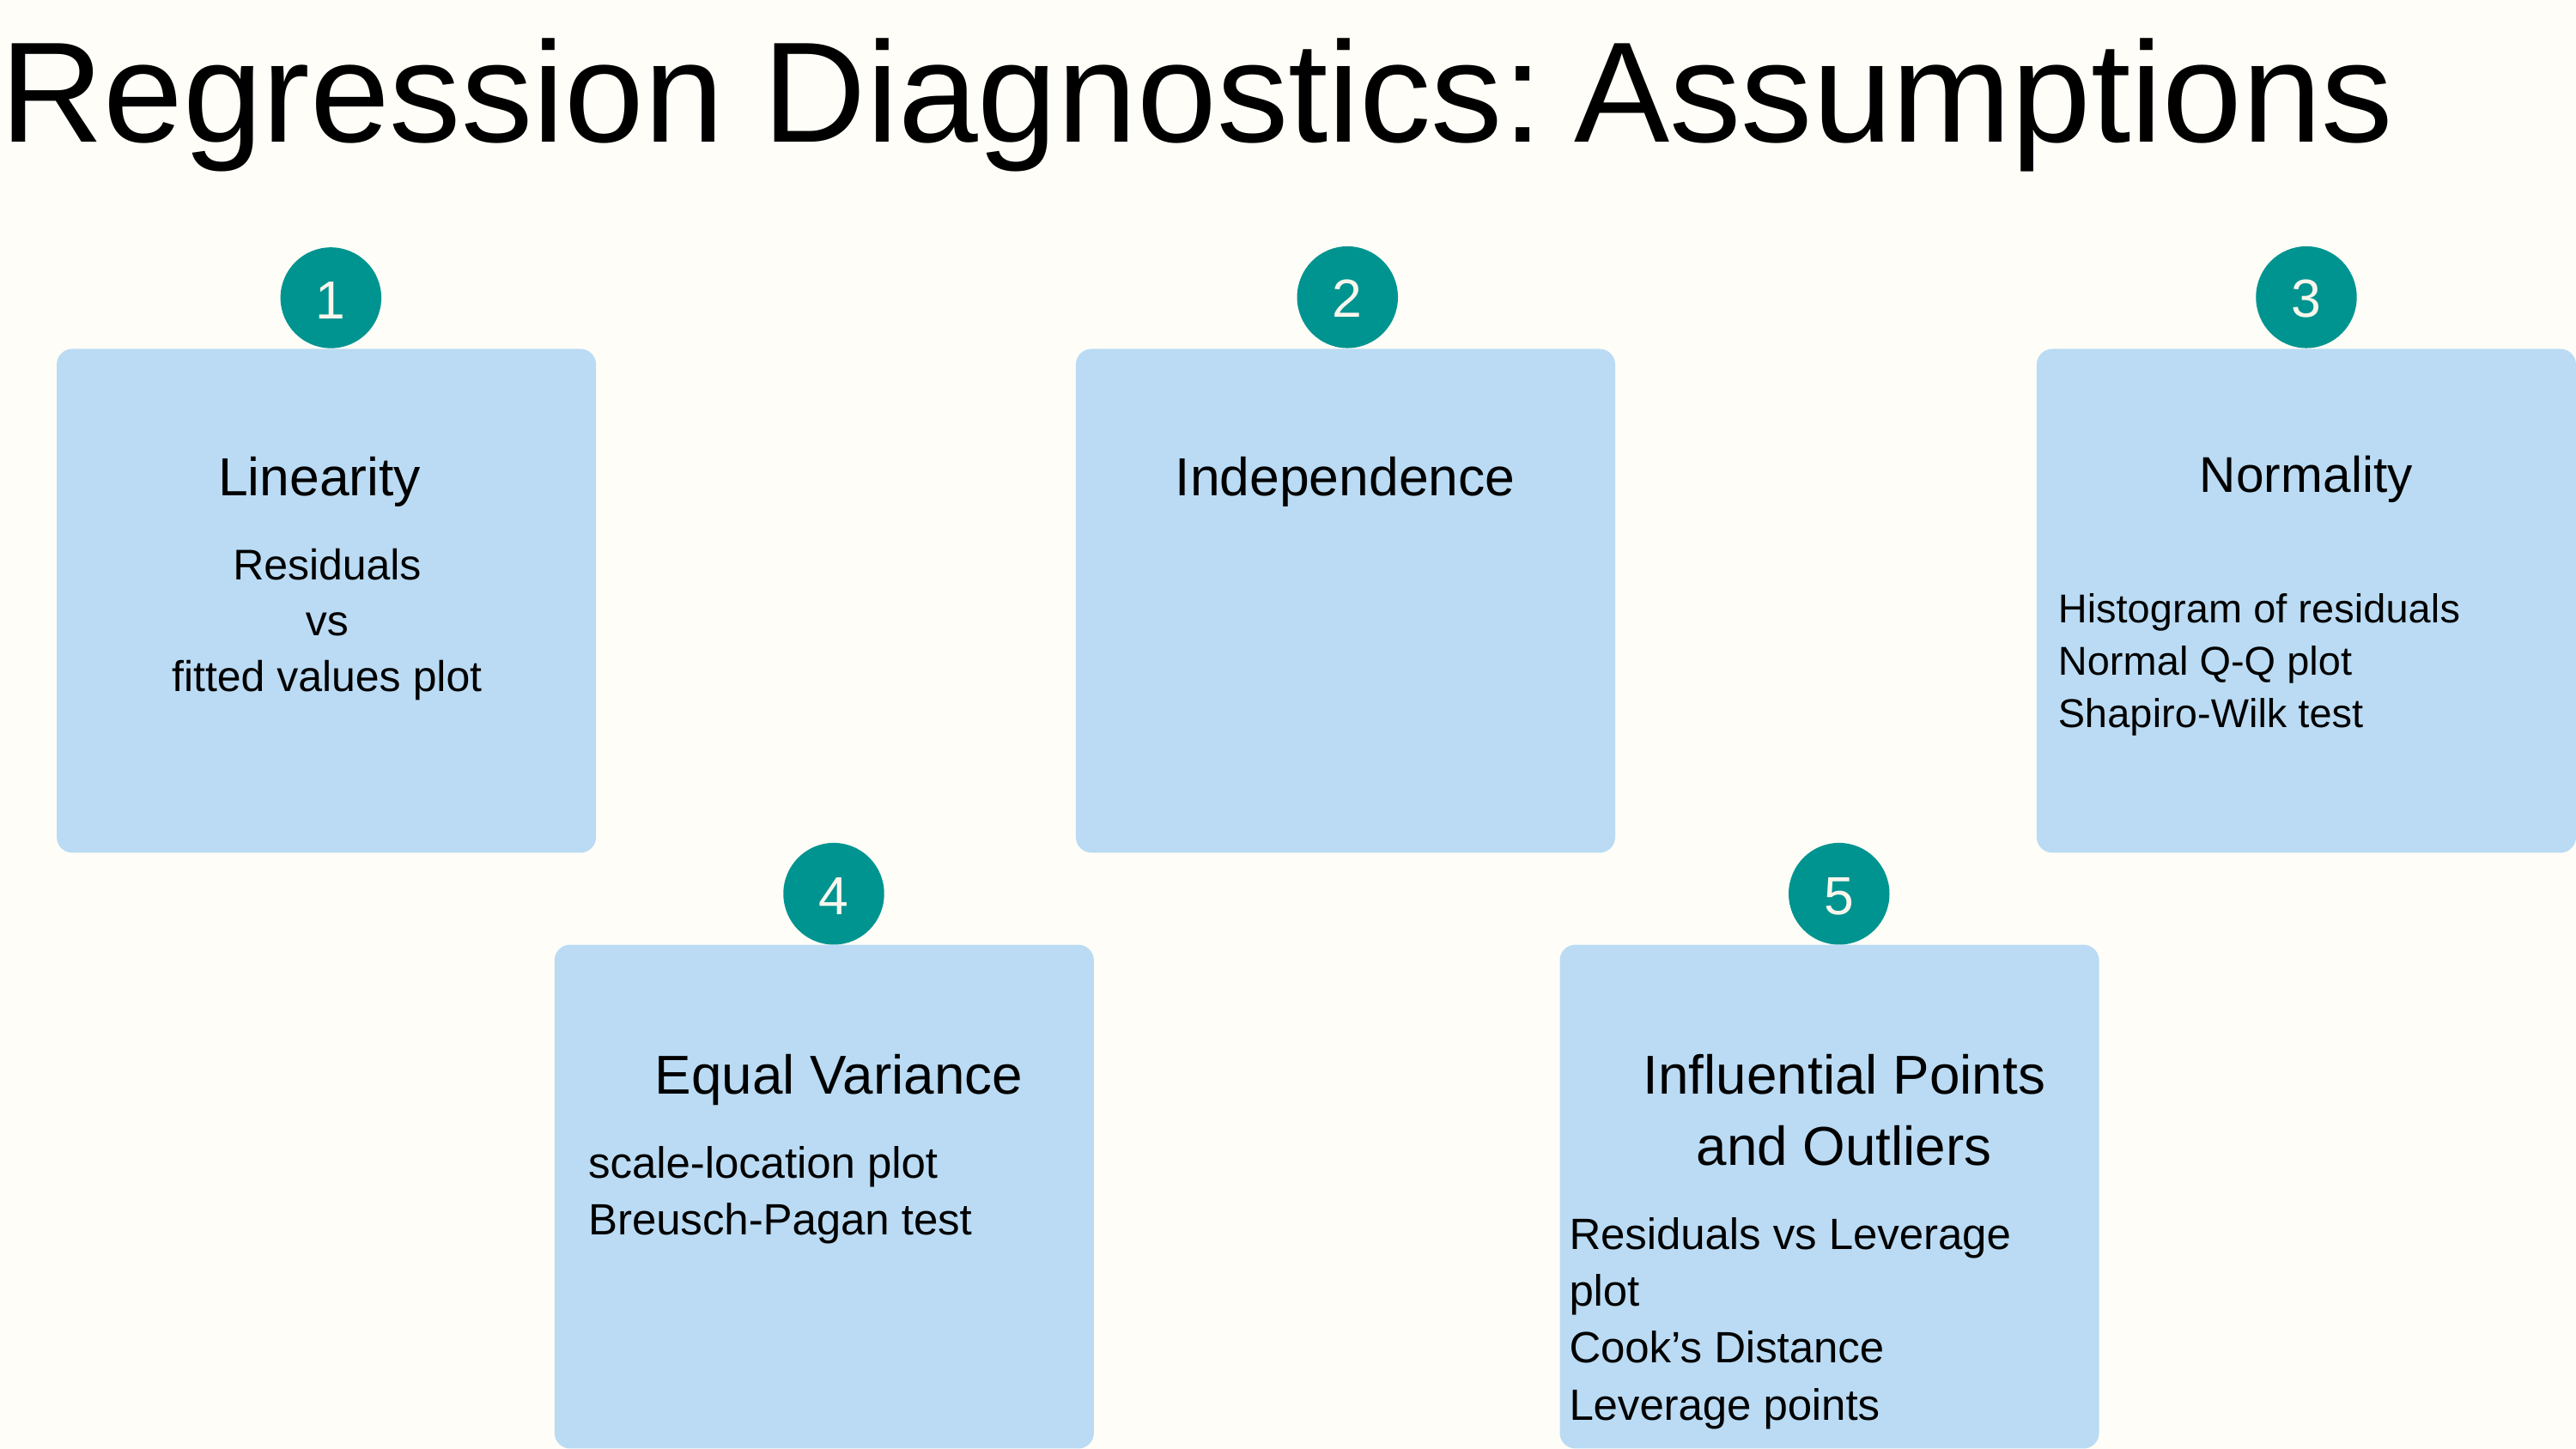

Regression Diagnostics: Assumptions

2

3

1

Linearity
Residuals
vs
fitted values plot
Independence

Normality

 Histogram of residuals
 Normal Q-Q plot
 Shapiro-Wilk test

4

5

Equal Variance
  scale-location plot
  Breusch-Pagan test
Influential Points
and Outliers
Residuals vs Leverage
plot
Cook’s Distance
Leverage points